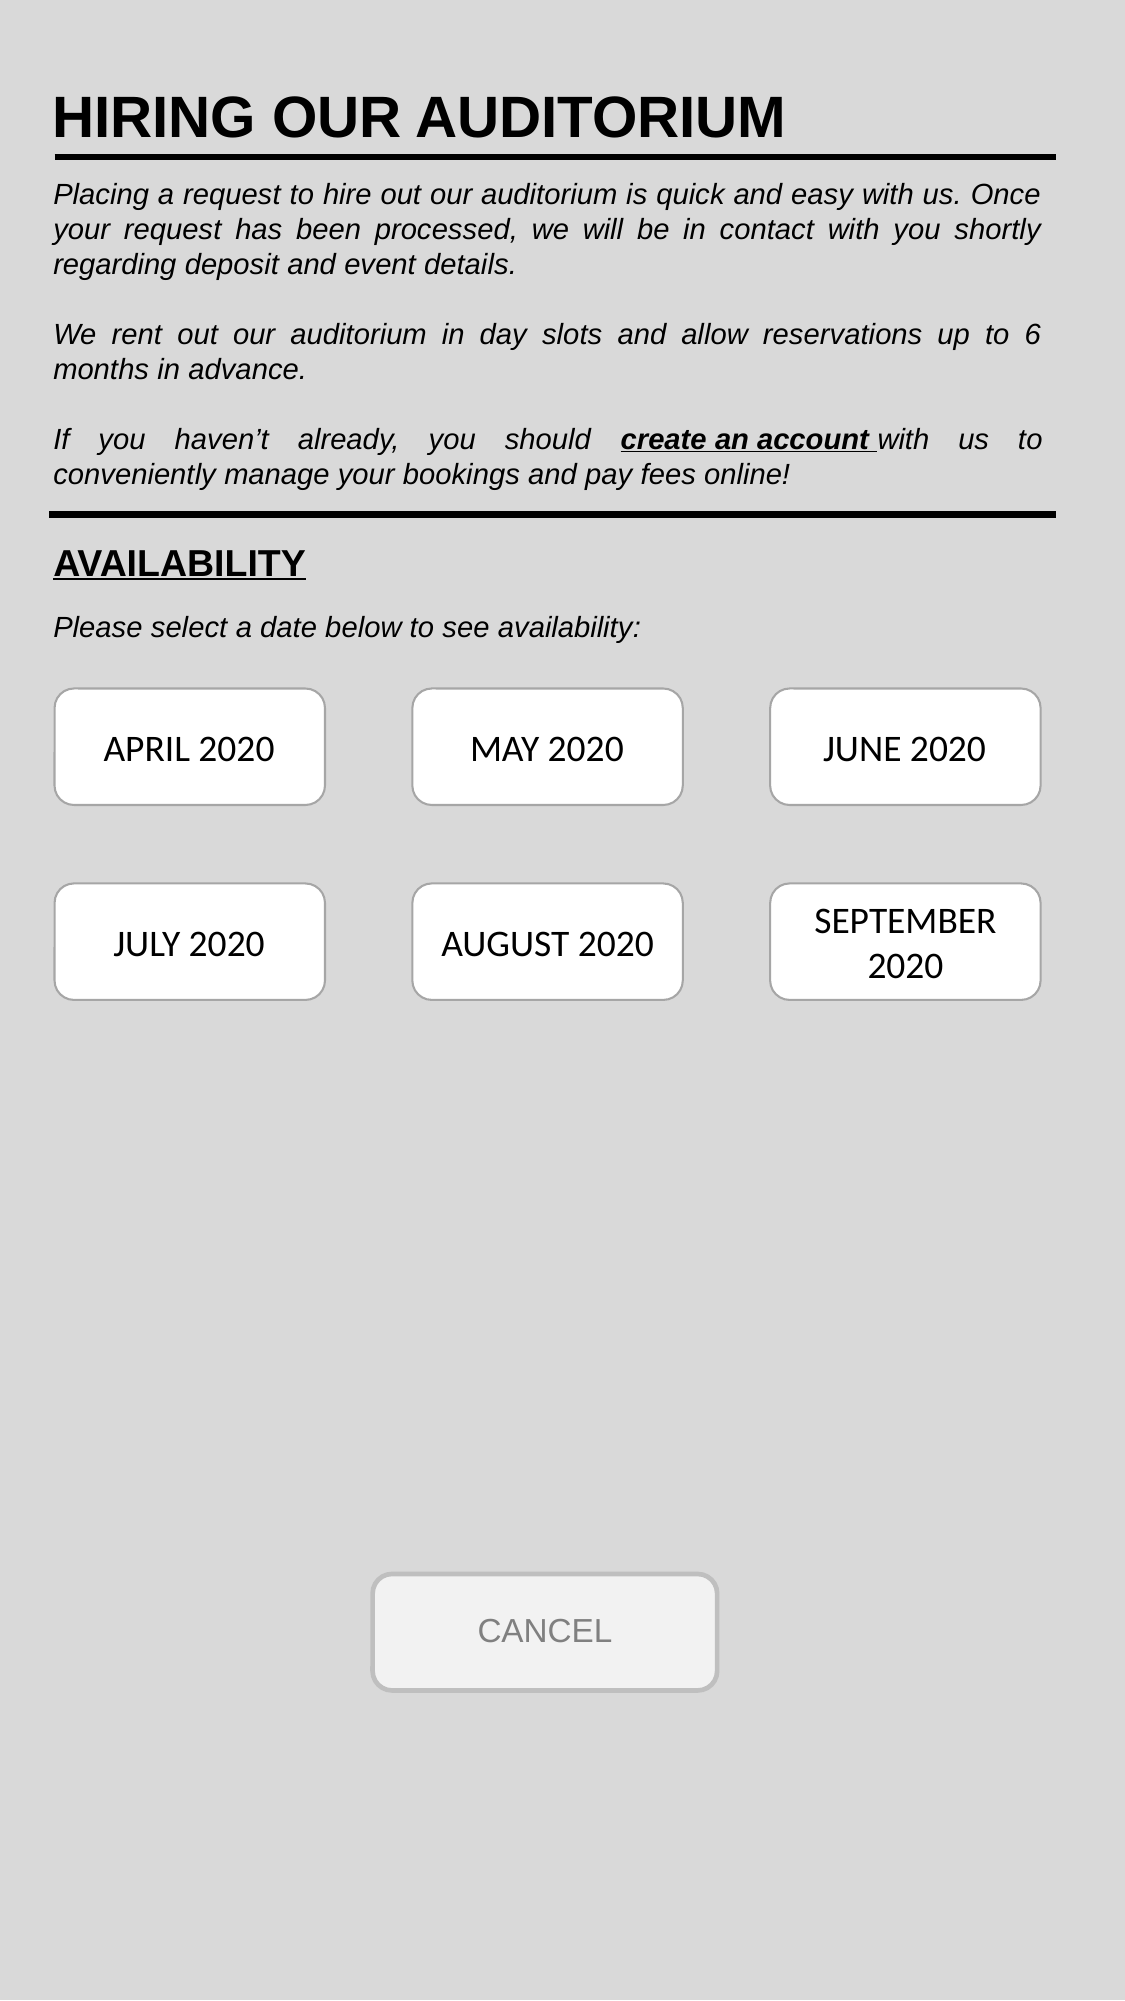

HIRING OUR AUDITORIUM
Placing a request to hire out our auditorium is quick and easy with us. Once your request has been processed, we will be in contact with you shortly regarding deposit and event details.

We rent out our auditorium in day slots and allow reservations up to 6 months in advance.

If you haven’t already, you should create an account with us to conveniently manage your bookings and pay fees online!
AVAILABILITY
Please select a date below to see availability:

APRIL 2020
MAY 2020
JUNE 2020

SEPTEMBER 2020
JULY 2020
AUGUST 2020

CANCEL